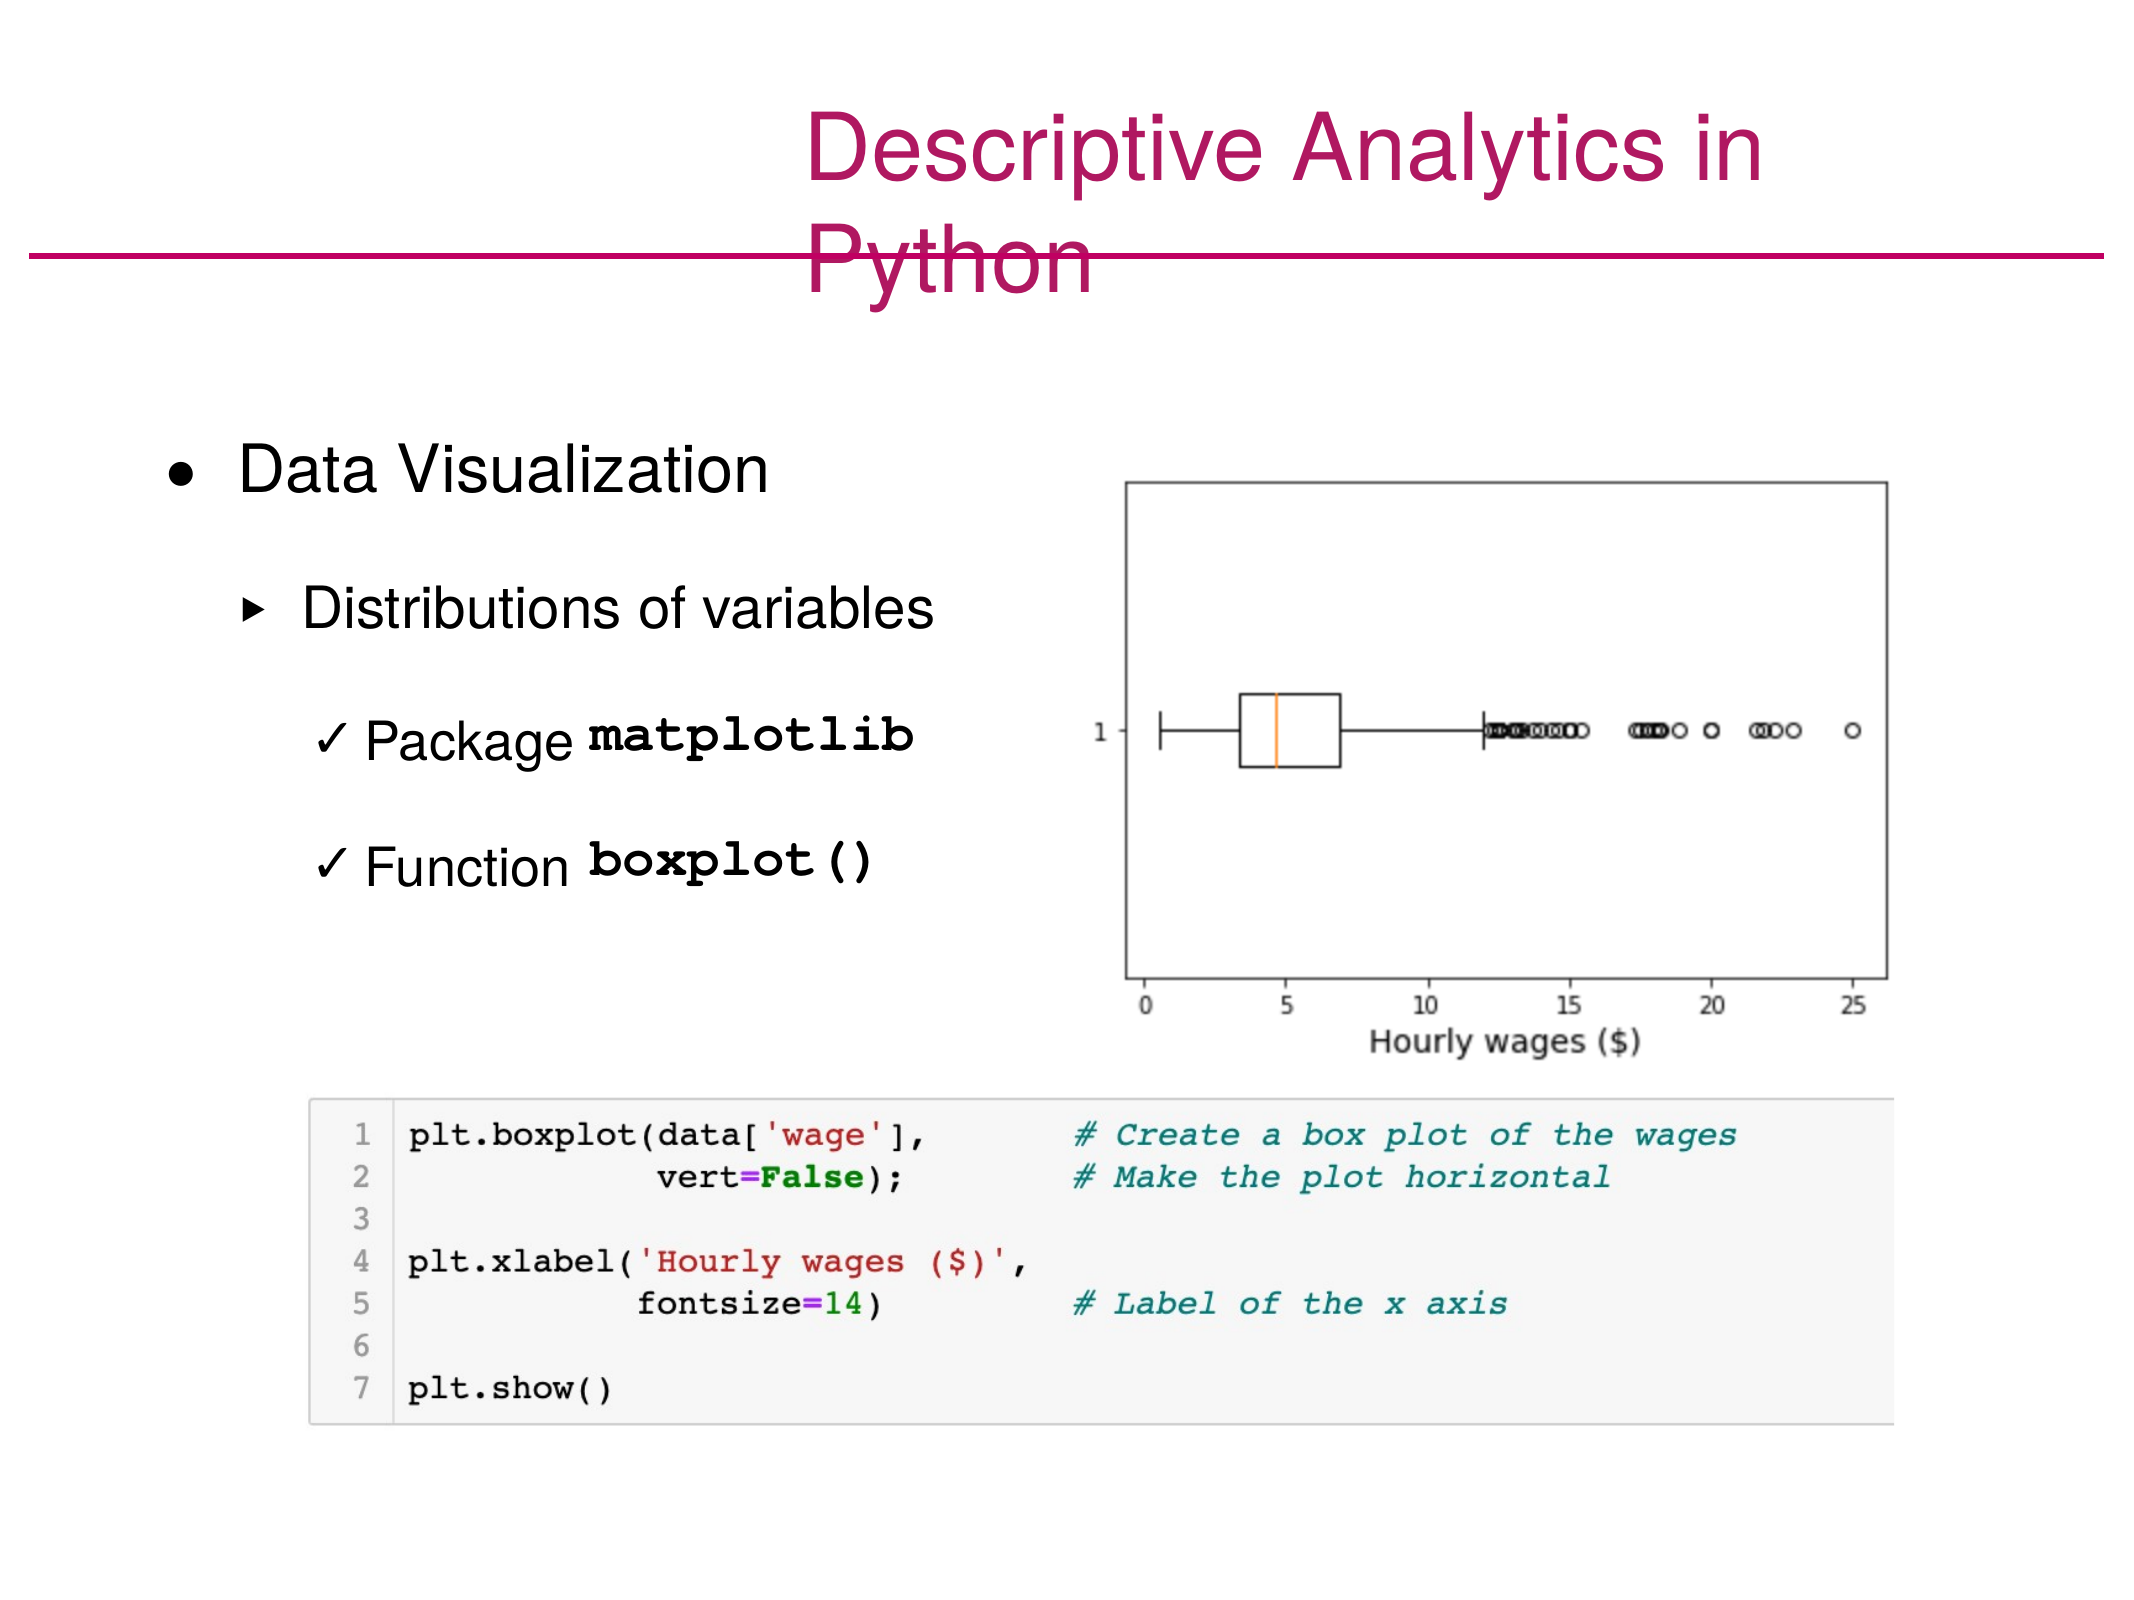

# Descriptive Analytics in Python

Data Visualization
Distributions of variables

matplotlib
Package

Function
boxplot()